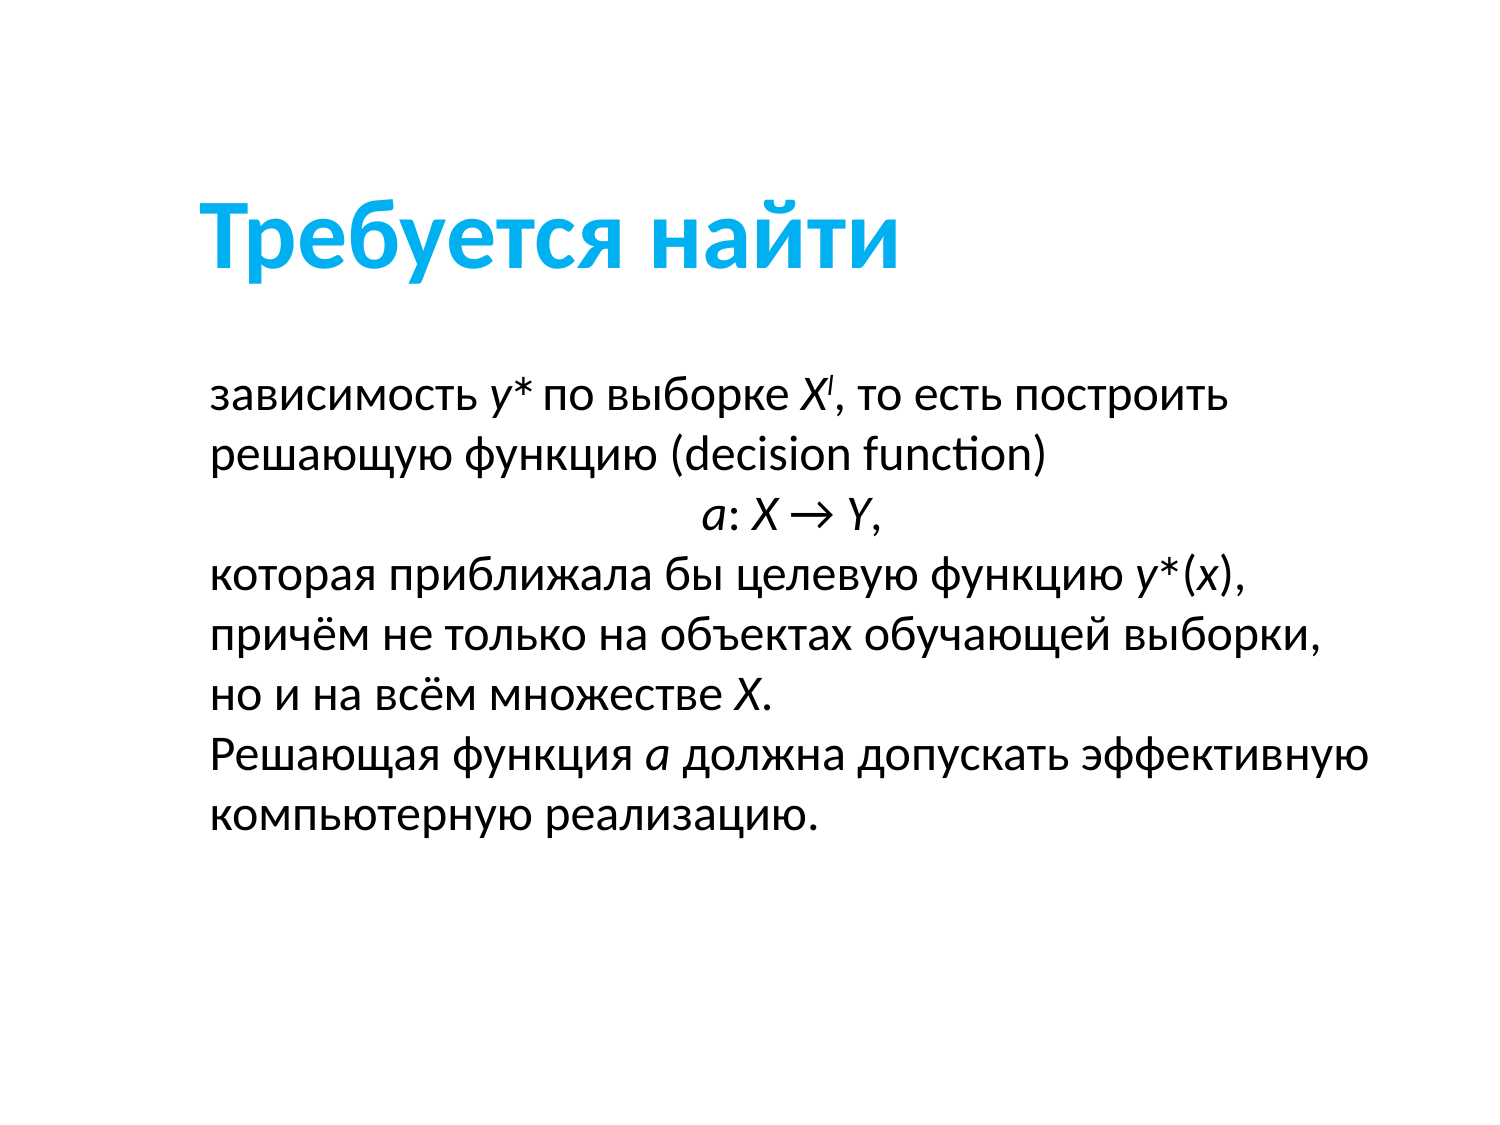

Требуется найти
зависимость y∗ по выборке Xl, то есть построить решающую функцию (decision function)
a: X → Y,
которая приближала бы целевую функцию y∗(x), причём не только на объектах обучающей выборки, но и на всём множестве X.
Решающая функция a должна допускать эффективную компьютерную реализацию.